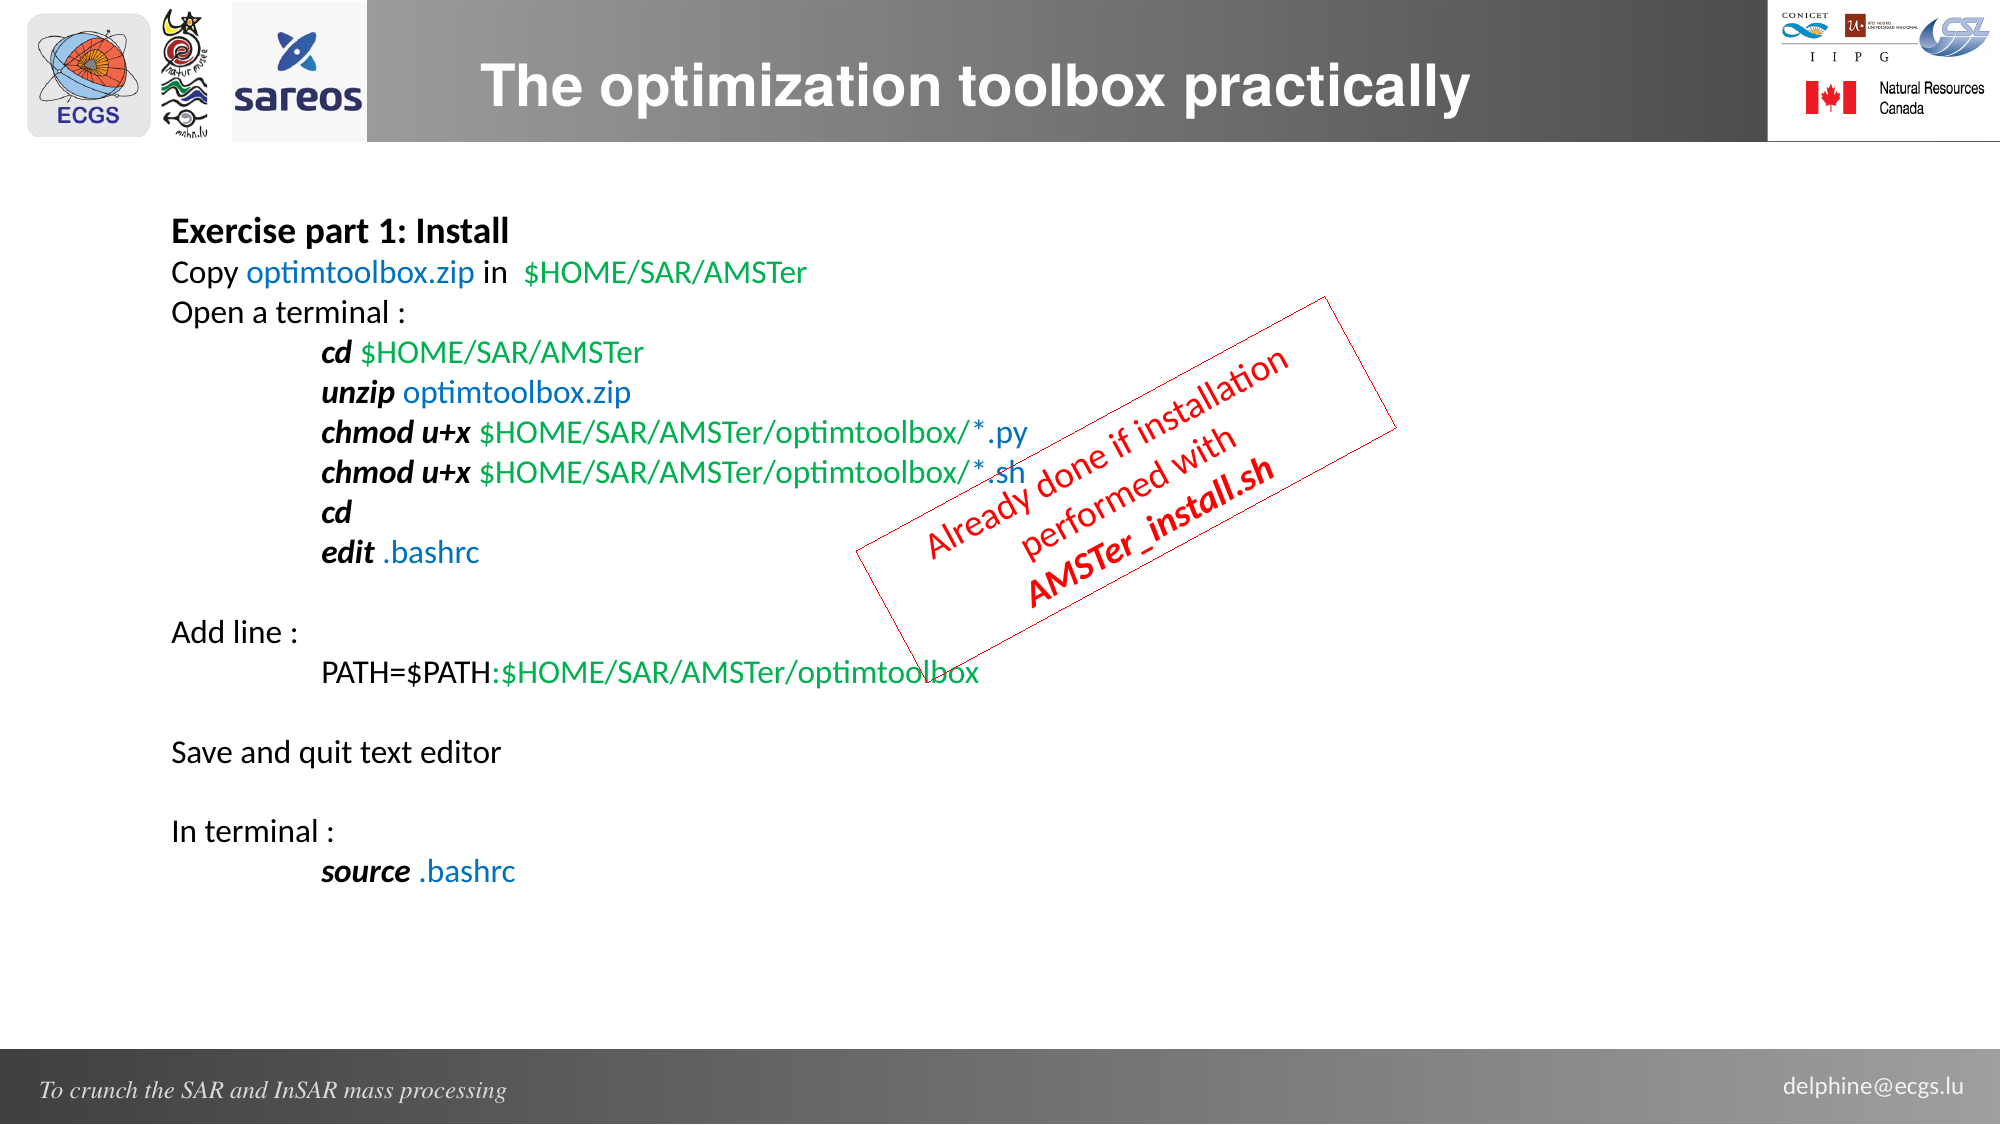

The optimization toolbox practically
Exercise part 1: Install
Copy optimtoolbox.zip in  $HOME/SAR/AMSTer
Open a terminal :
	cd $HOME/SAR/AMSTer
	unzip optimtoolbox.zip
	chmod u+x $HOME/SAR/AMSTer/optimtoolbox/*.py
 	chmod u+x $HOME/SAR/AMSTer/optimtoolbox/*.sh
	cd
	edit .bashrc

Add line :
	PATH=$PATH:$HOME/SAR/AMSTer/optimtoolbox

Save and quit text editor

In terminal :
	source .bashrc
Already done if installation performed with AMSTer_install.sh